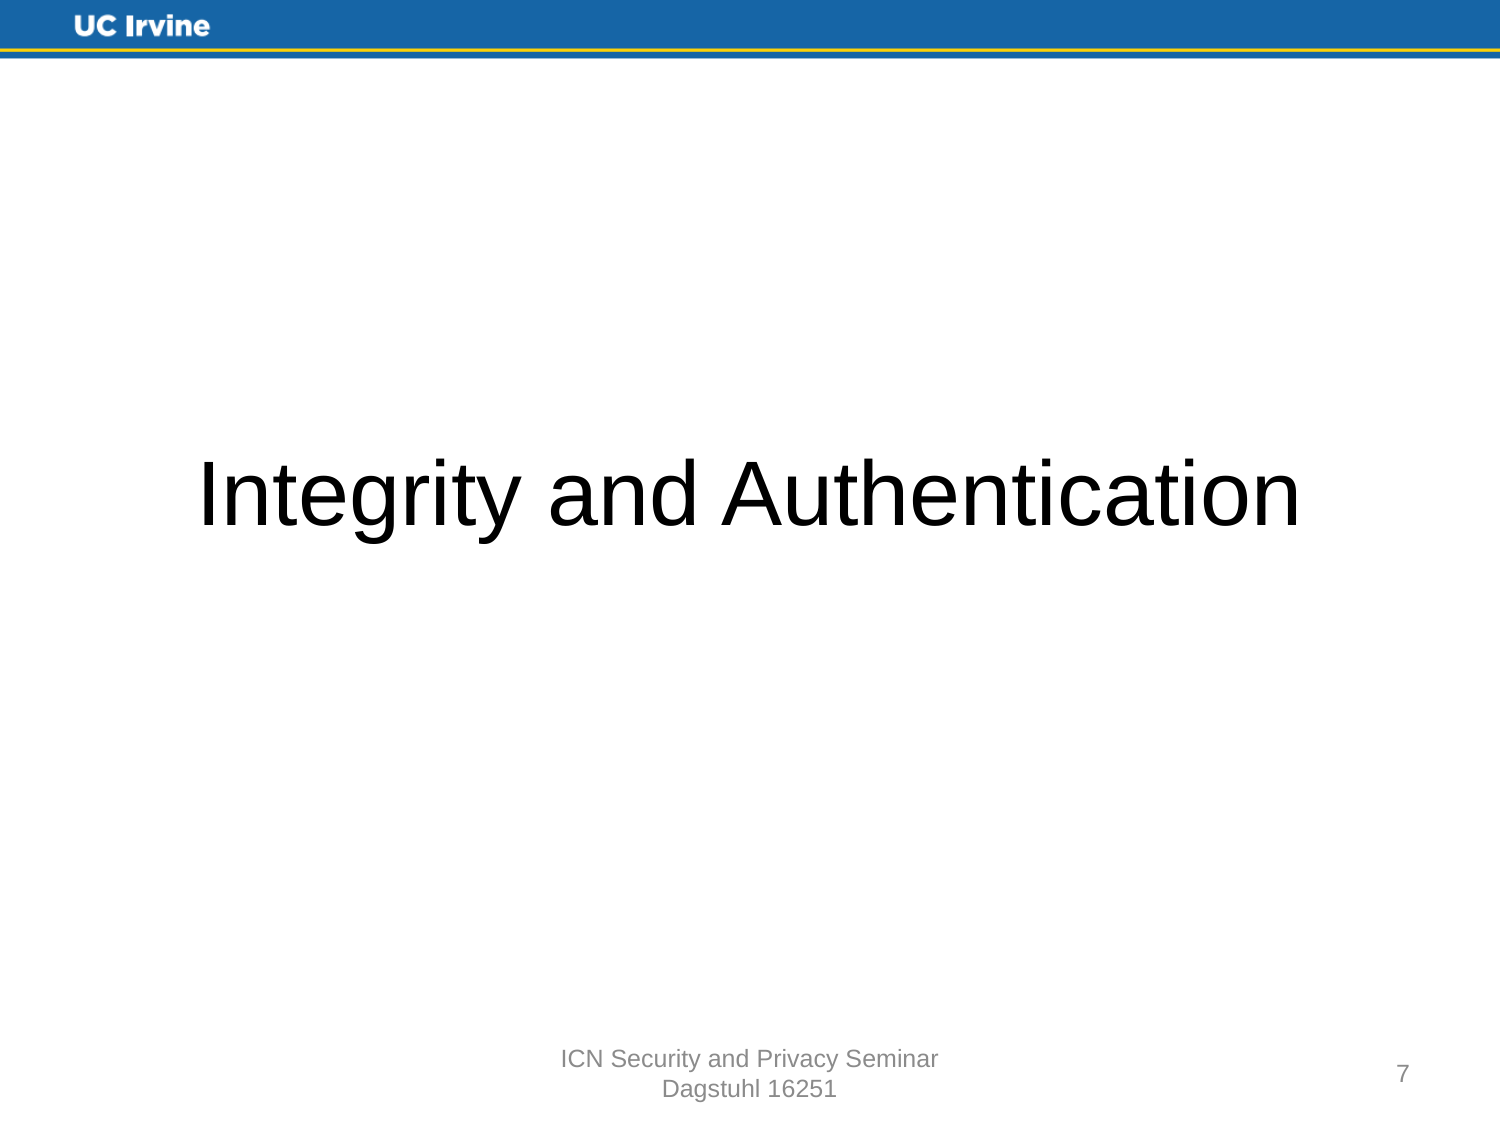

# Integrity and Authentication
ICN Security and Privacy Seminar
Dagstuhl 16251
7